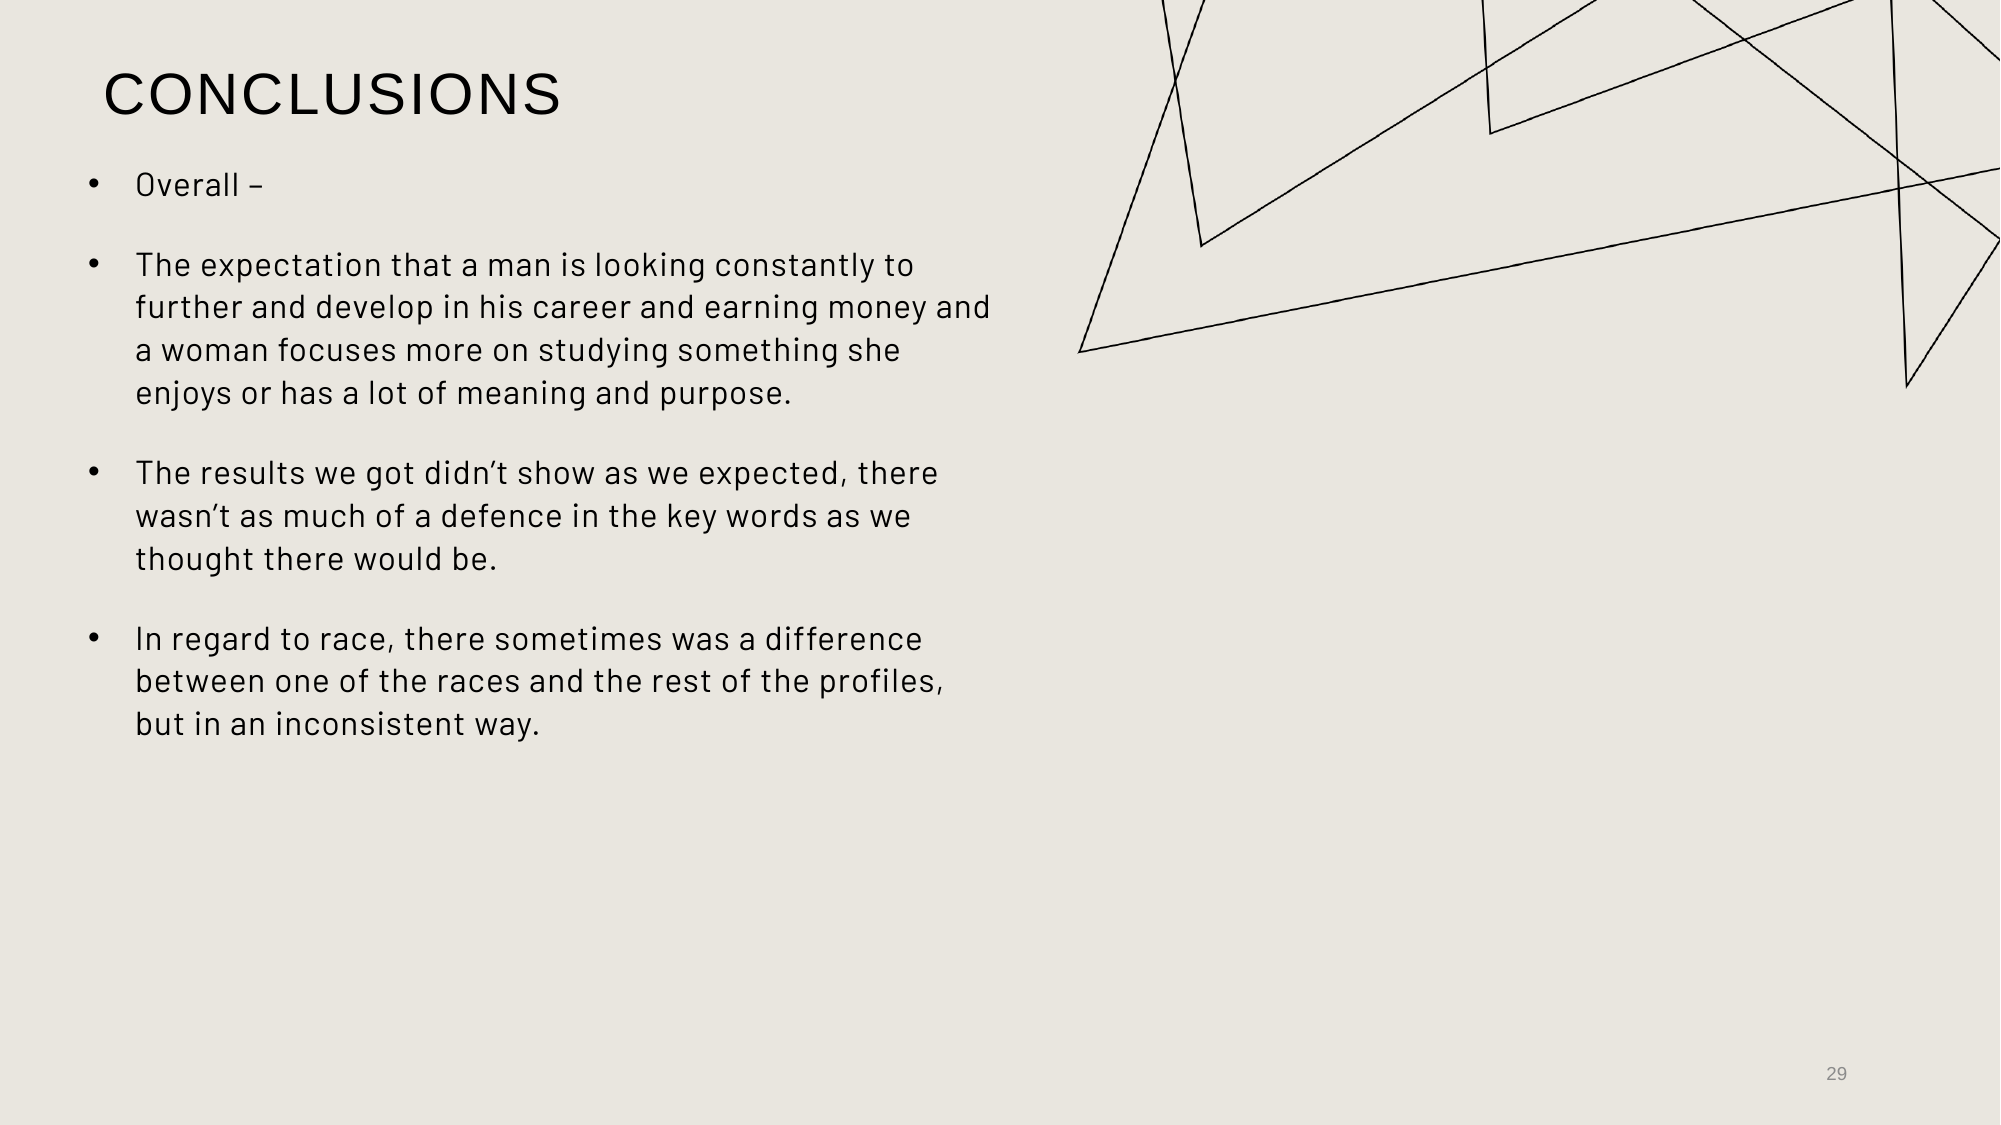

# conclusions
Overall –
The expectation that a man is looking constantly to further and develop in his career and earning money and a woman focuses more on studying something she enjoys or has a lot of meaning and purpose.
The results we got didn’t show as we expected, there wasn’t as much of a defence in the key words as we thought there would be.
In regard to race, there sometimes was a difference between one of the races and the rest of the profiles, but in an inconsistent way.

29